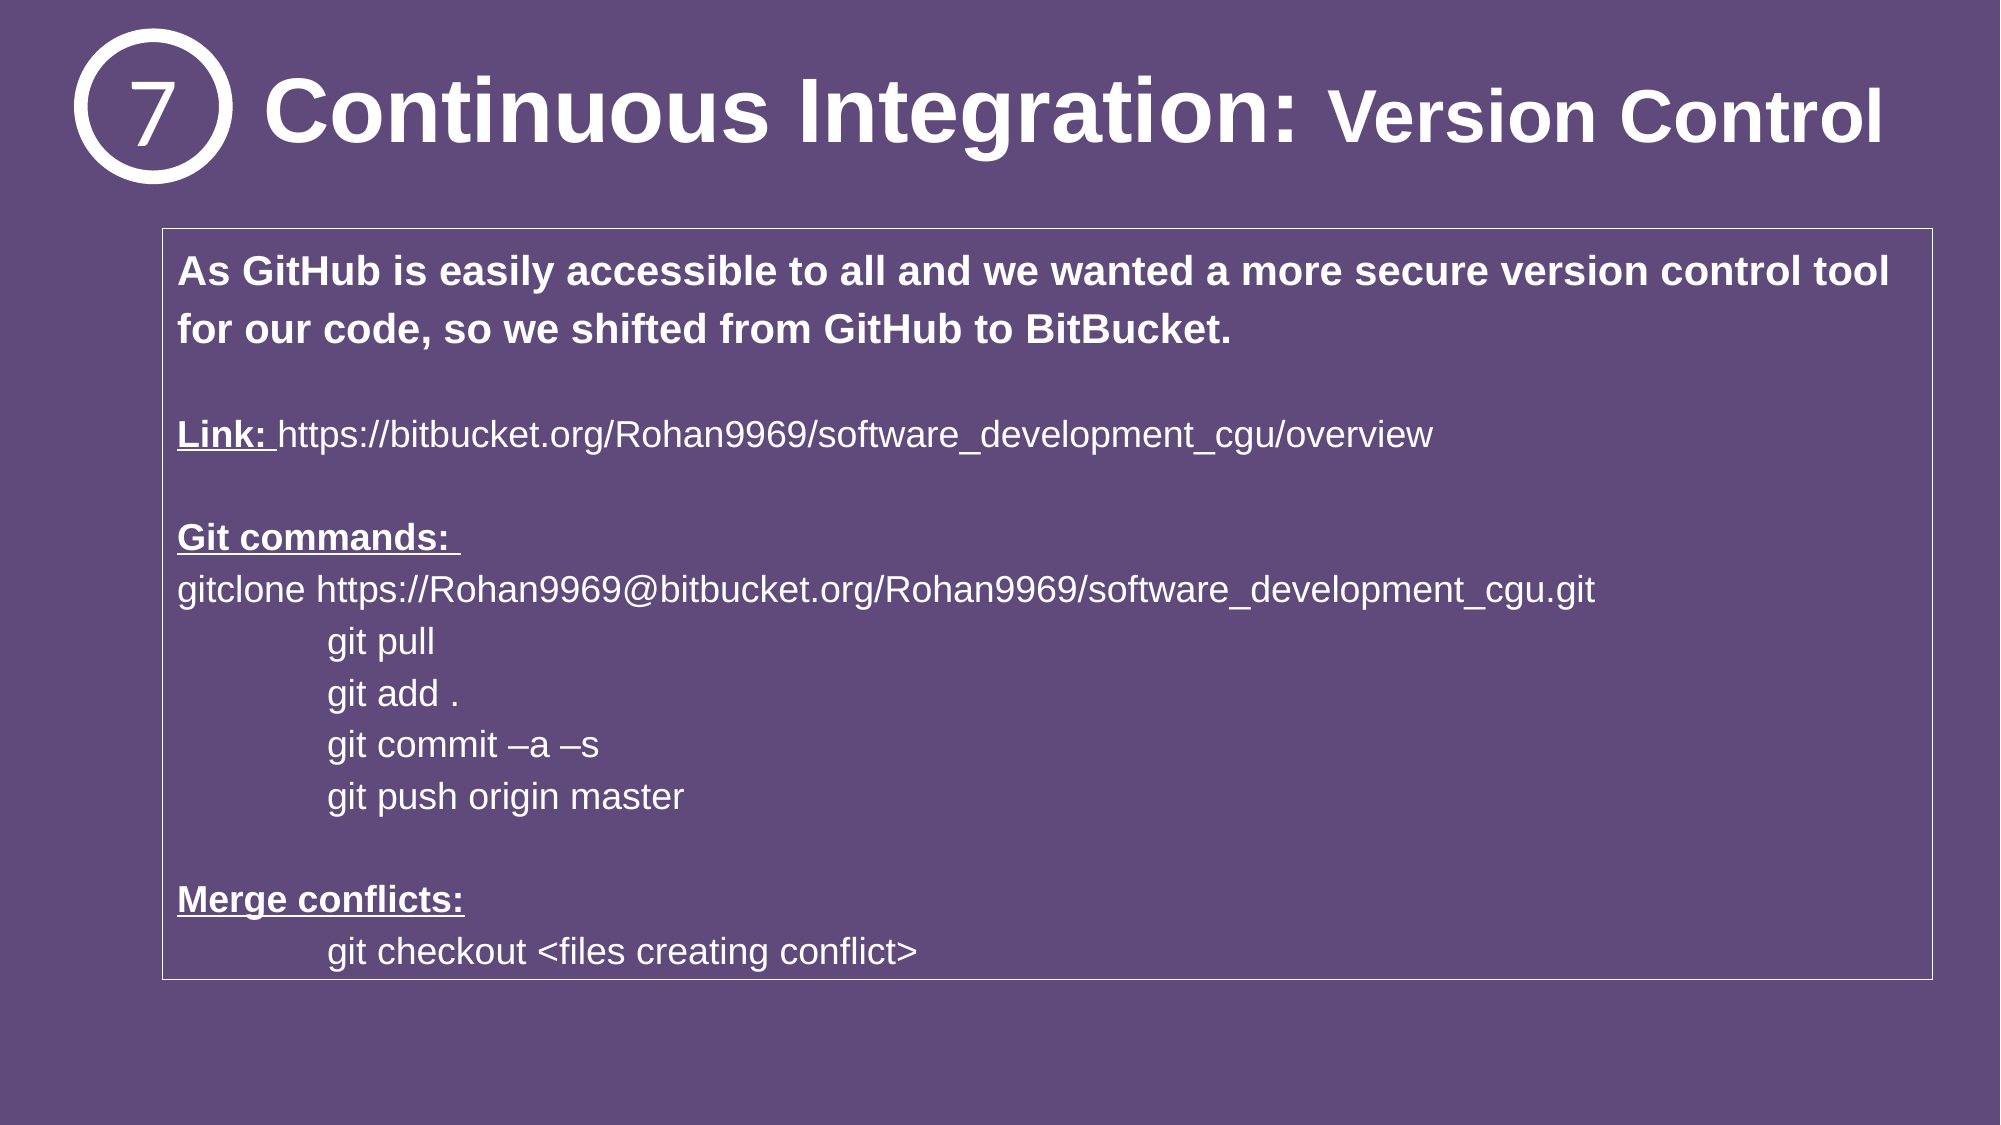

7
Continuous Integration: Version Control
As GitHub is easily accessible to all and we wanted a more secure version control tool for our code, so we shifted from GitHub to BitBucket.

Link: https://bitbucket.org/Rohan9969/software_development_cgu/overview

Git commands:
gitclone https://Rohan9969@bitbucket.org/Rohan9969/software_development_cgu.git
	git pull
	git add .
	git commit –a –s
	git push origin master

Merge conflicts:
	git checkout <files creating conflict>